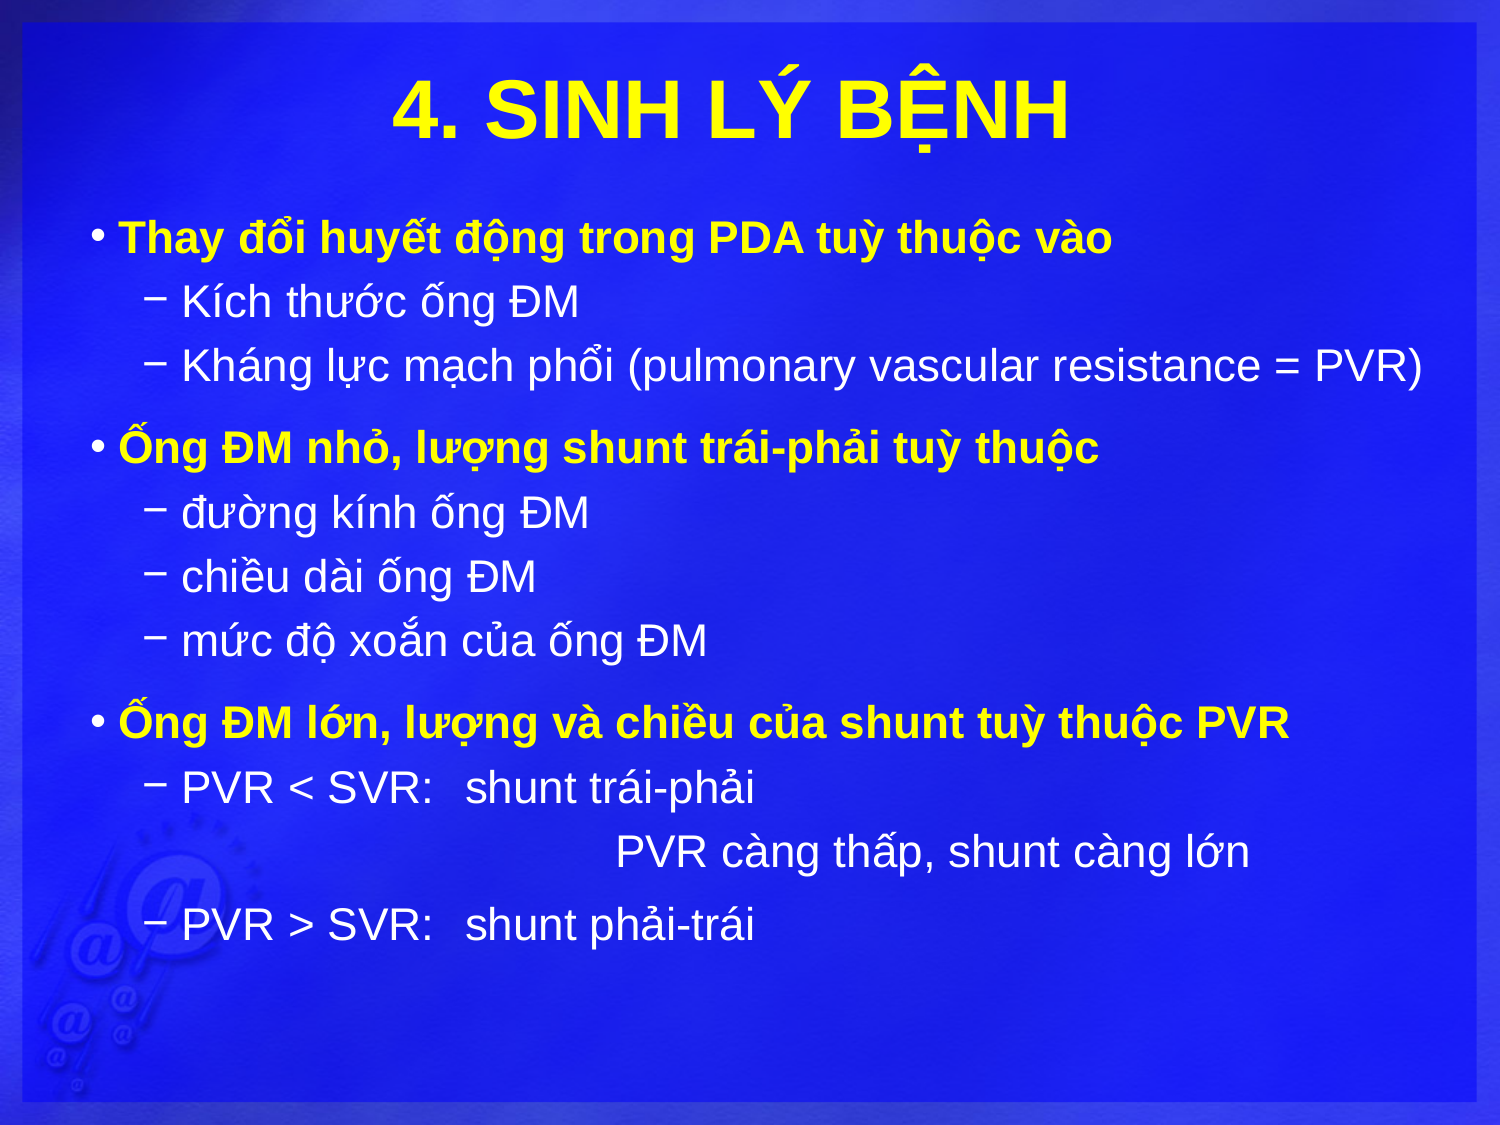

# 4. SINH LÝ BỆNH
 Thay đổi huyết động trong PDA tuỳ thuộc vào
 Kích thước ống ĐM
 Kháng lực mạch phổi (pulmonary vascular resistance = PVR)
 Ống ĐM nhỏ, lượng shunt trái-phải tuỳ thuộc
 đường kính ống ĐM
 chiều dài ống ĐM
 mức độ xoắn của ống ĐM
 Ống ĐM lớn, lượng và chiều của shunt tuỳ thuộc PVR
 PVR < SVR: 	shunt trái-phải
			PVR càng thấp, shunt càng lớn
 PVR > SVR:	shunt phải-trái